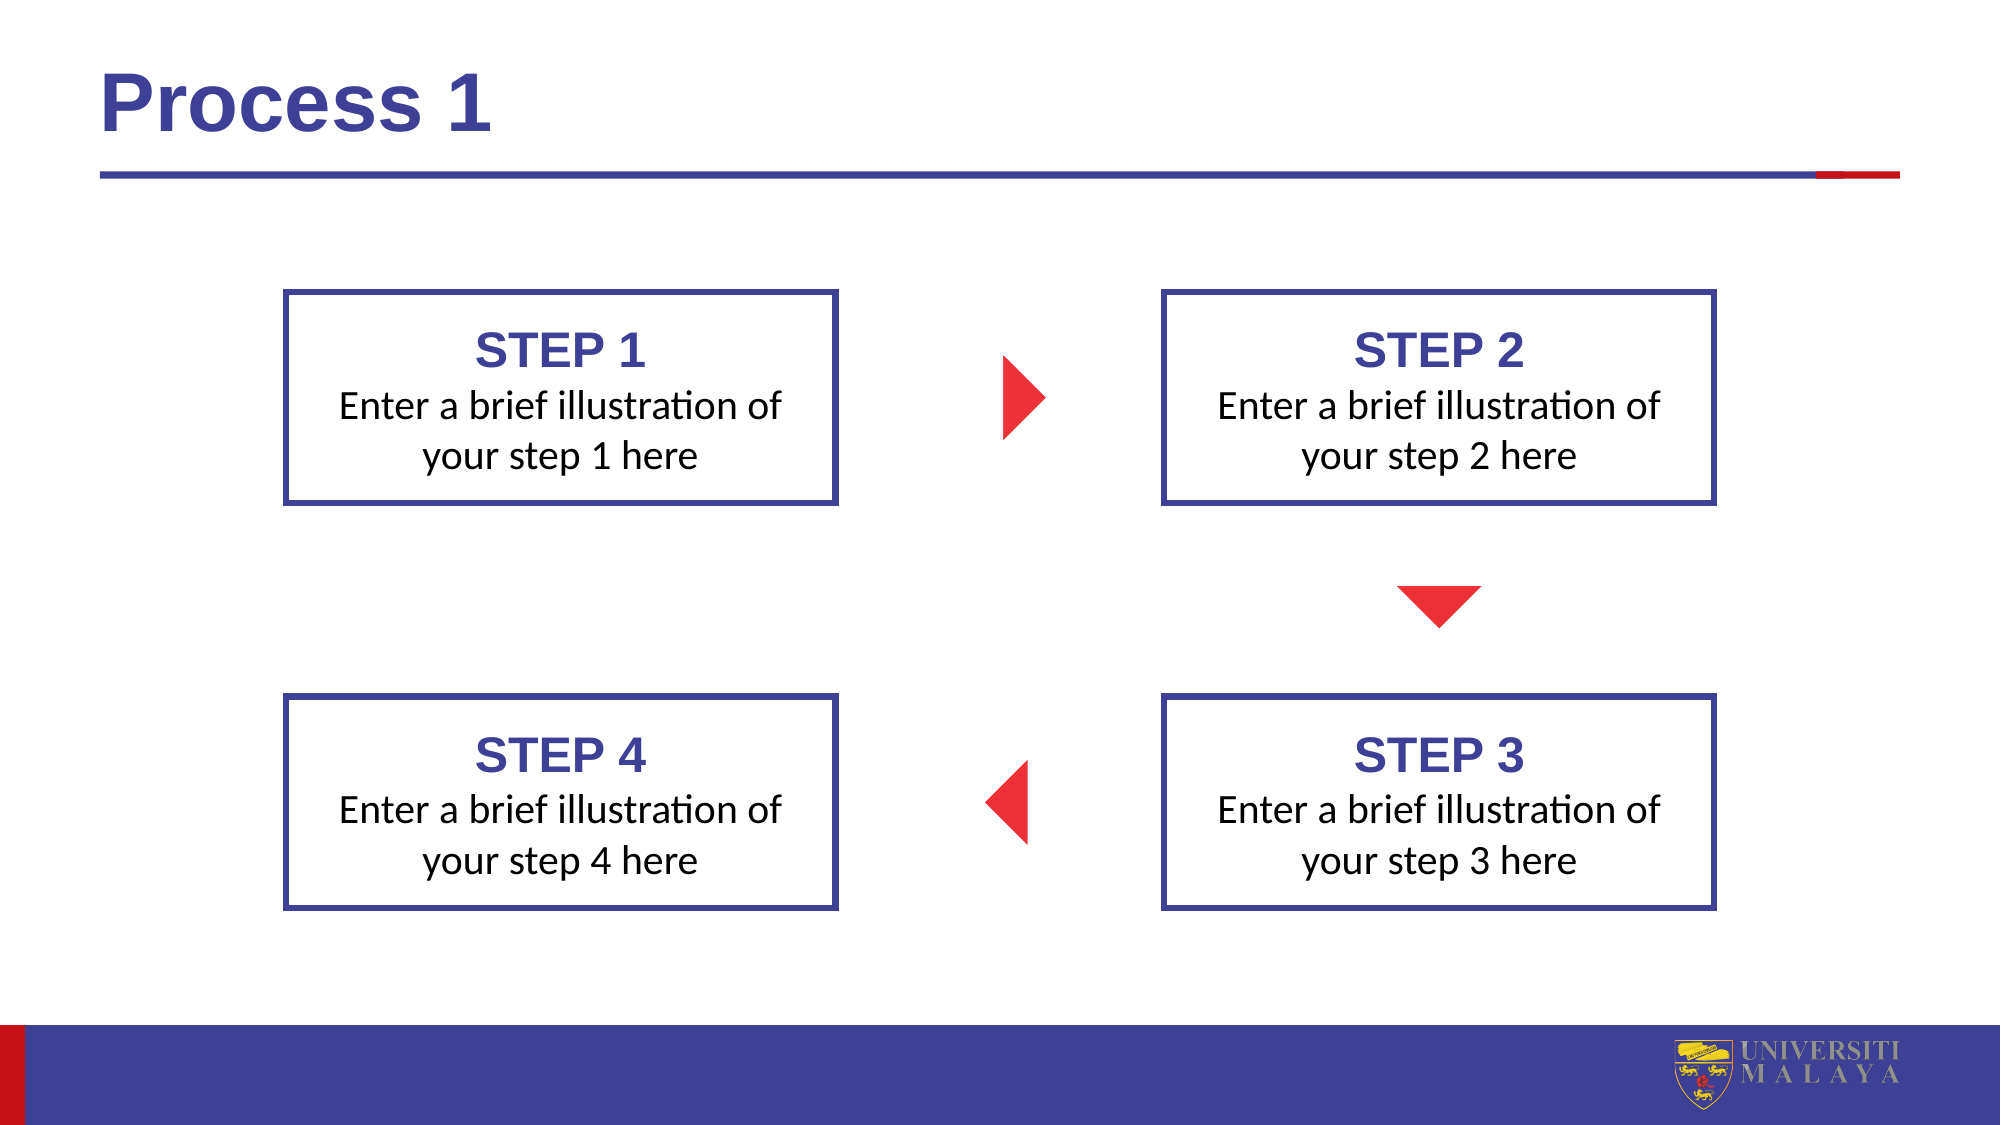

# Process 1
STEP 1
Enter a brief illustration of your step 1 here
STEP 2
Enter a brief illustration of your step 2 here

STEP 4
Enter a brief illustration of your step 4 here
STEP 3
Enter a brief illustration of your step 3 here